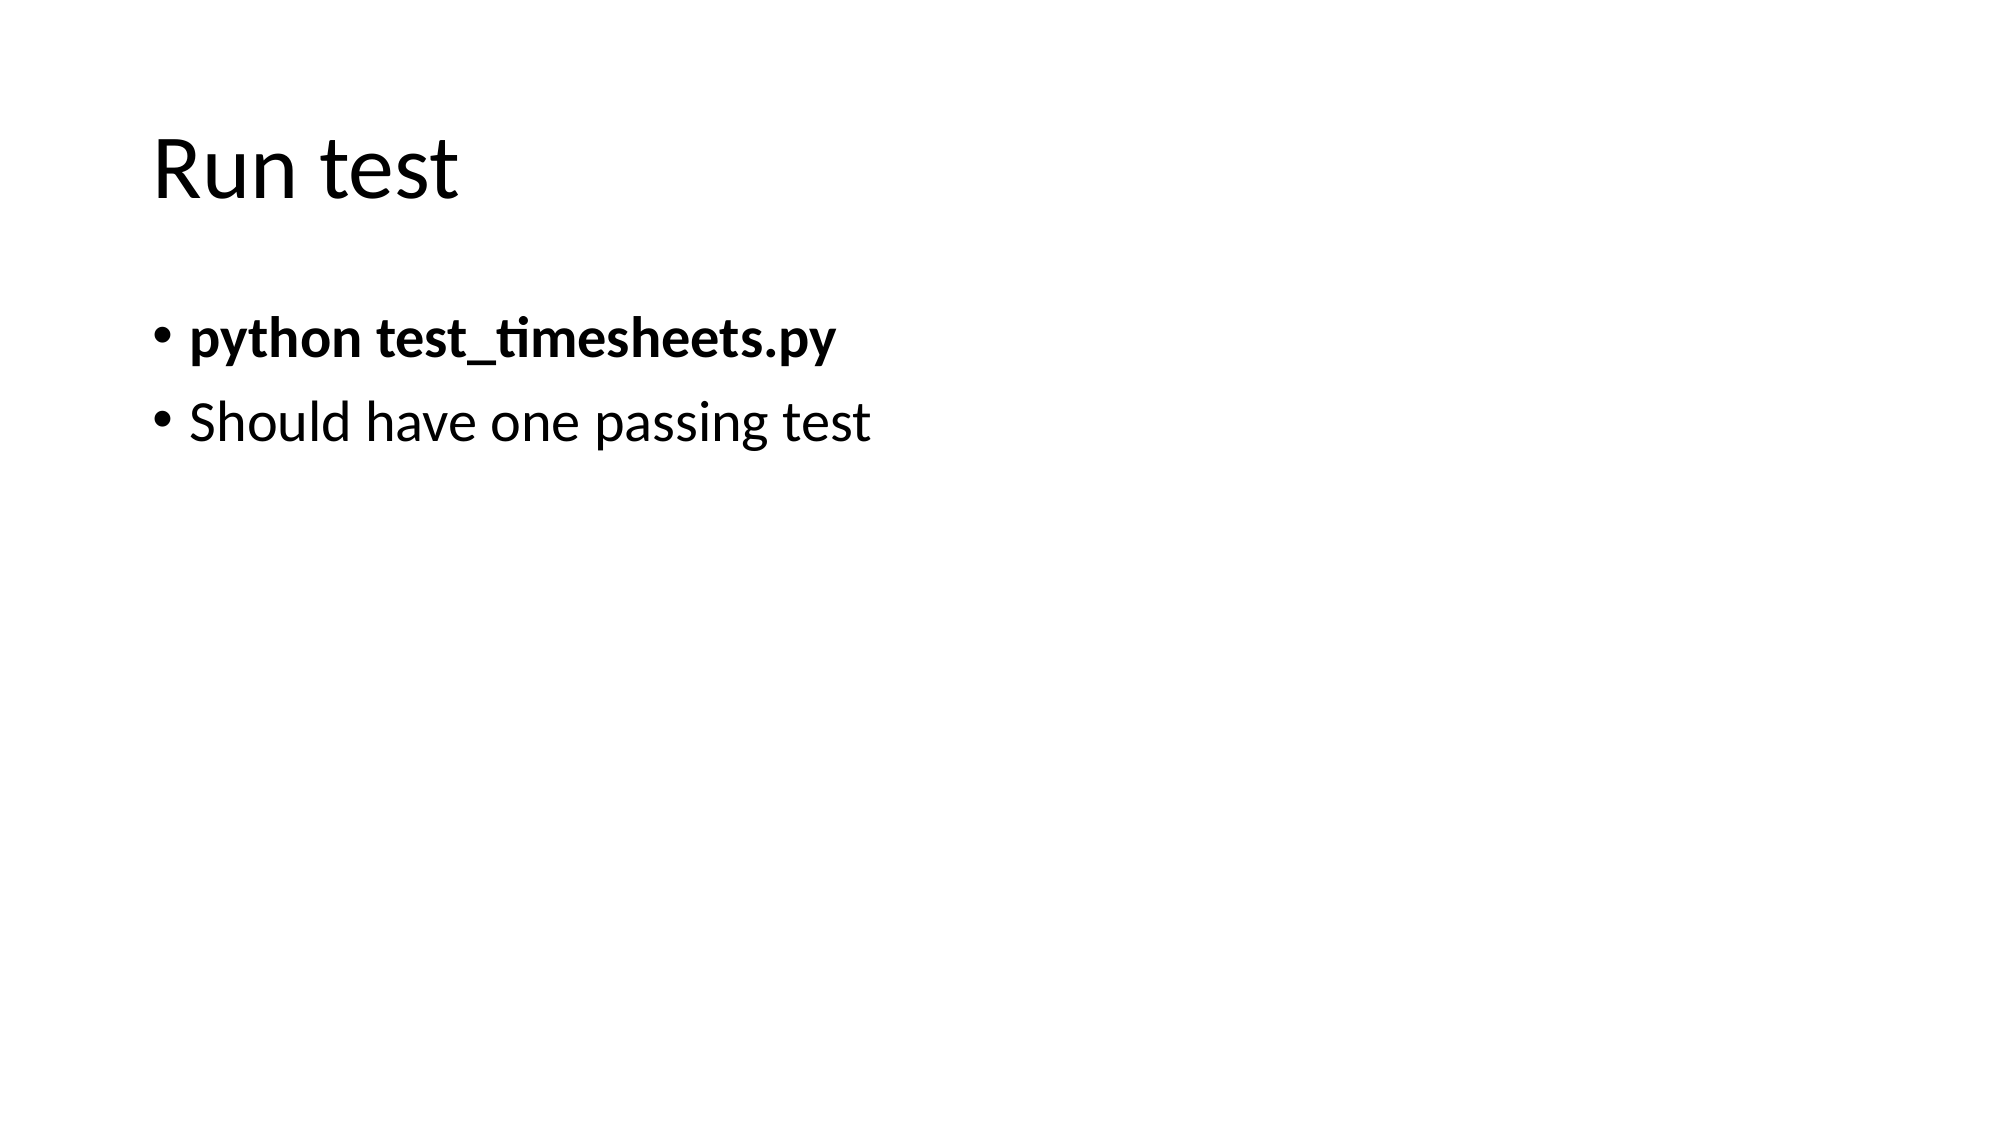

# Run test
python test_timesheets.py
Should have one passing test